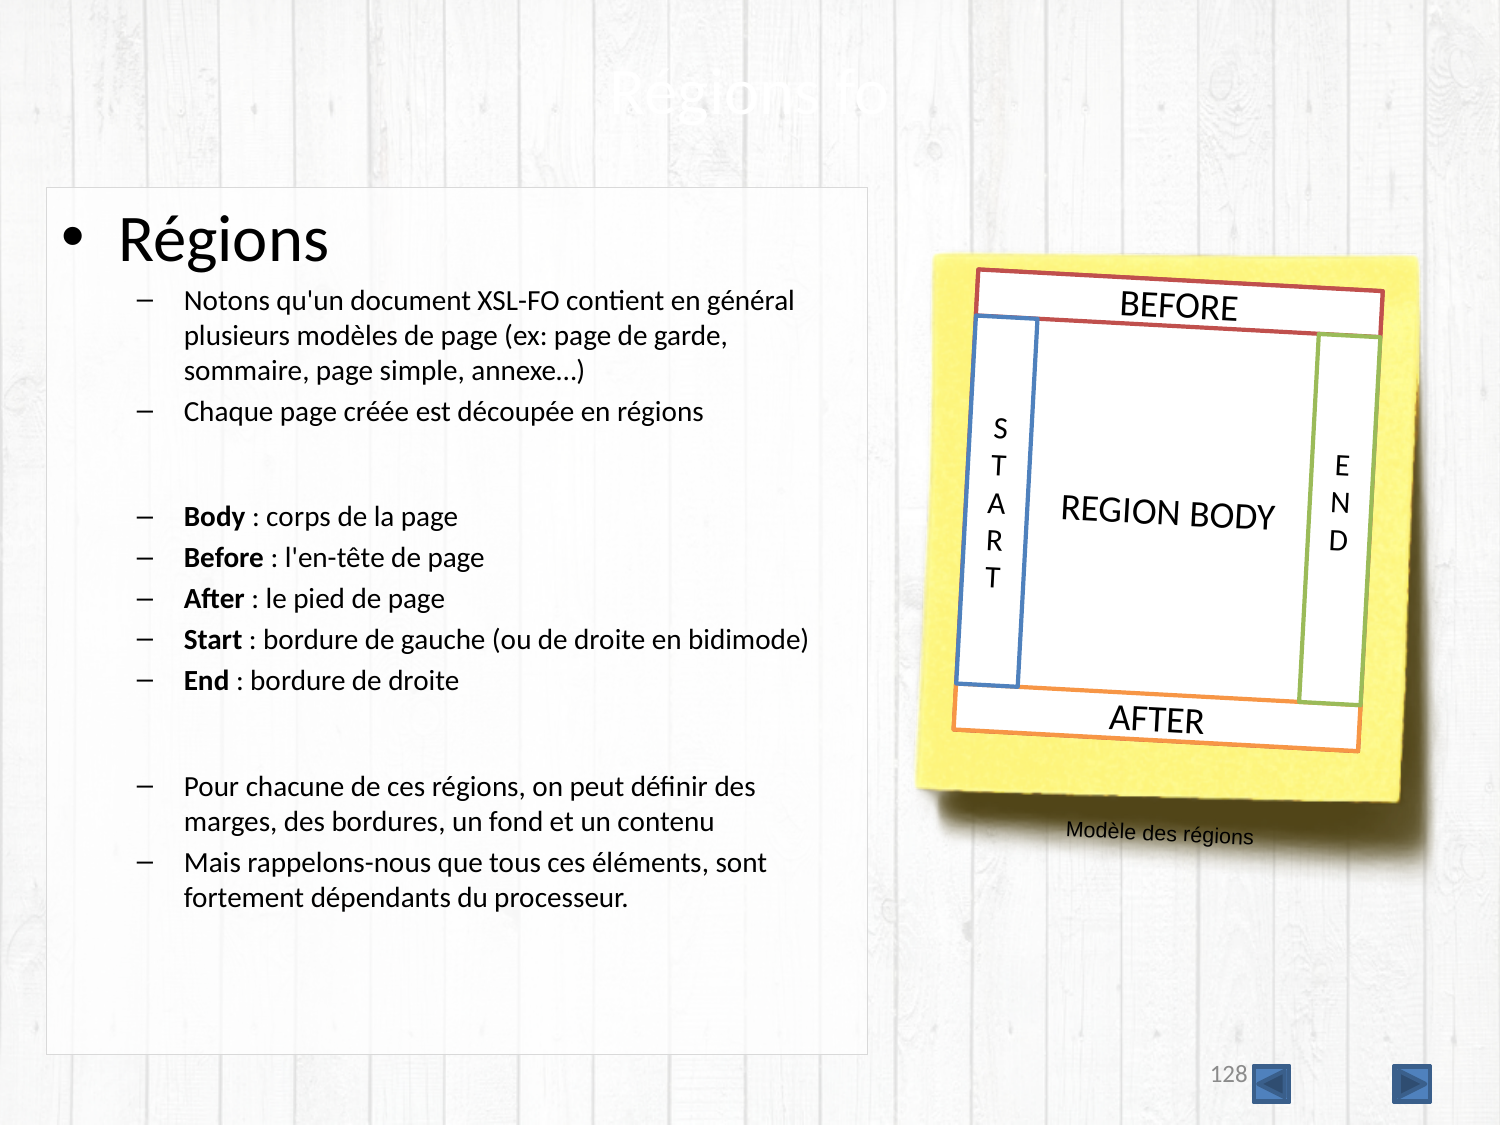

# Régions fo
Régions
Notons qu'un document XSL-FO contient en général plusieurs modèles de page (ex: page de garde, sommaire, page simple, annexe…)
Chaque page créée est découpée en régions

Body : corps de la page
Before : l'en-tête de page
After : le pied de page
Start : bordure de gauche (ou de droite en bidimode)
End : bordure de droite

Pour chacune de ces régions, on peut définir des marges, des bordures, un fond et un contenu
Mais rappelons-nous que tous ces éléments, sont fortement dépendants du processeur.
BEFORE
REGION BODY

S
T
A
R
T

E
N
D

AFTER

Modèle des régions
128